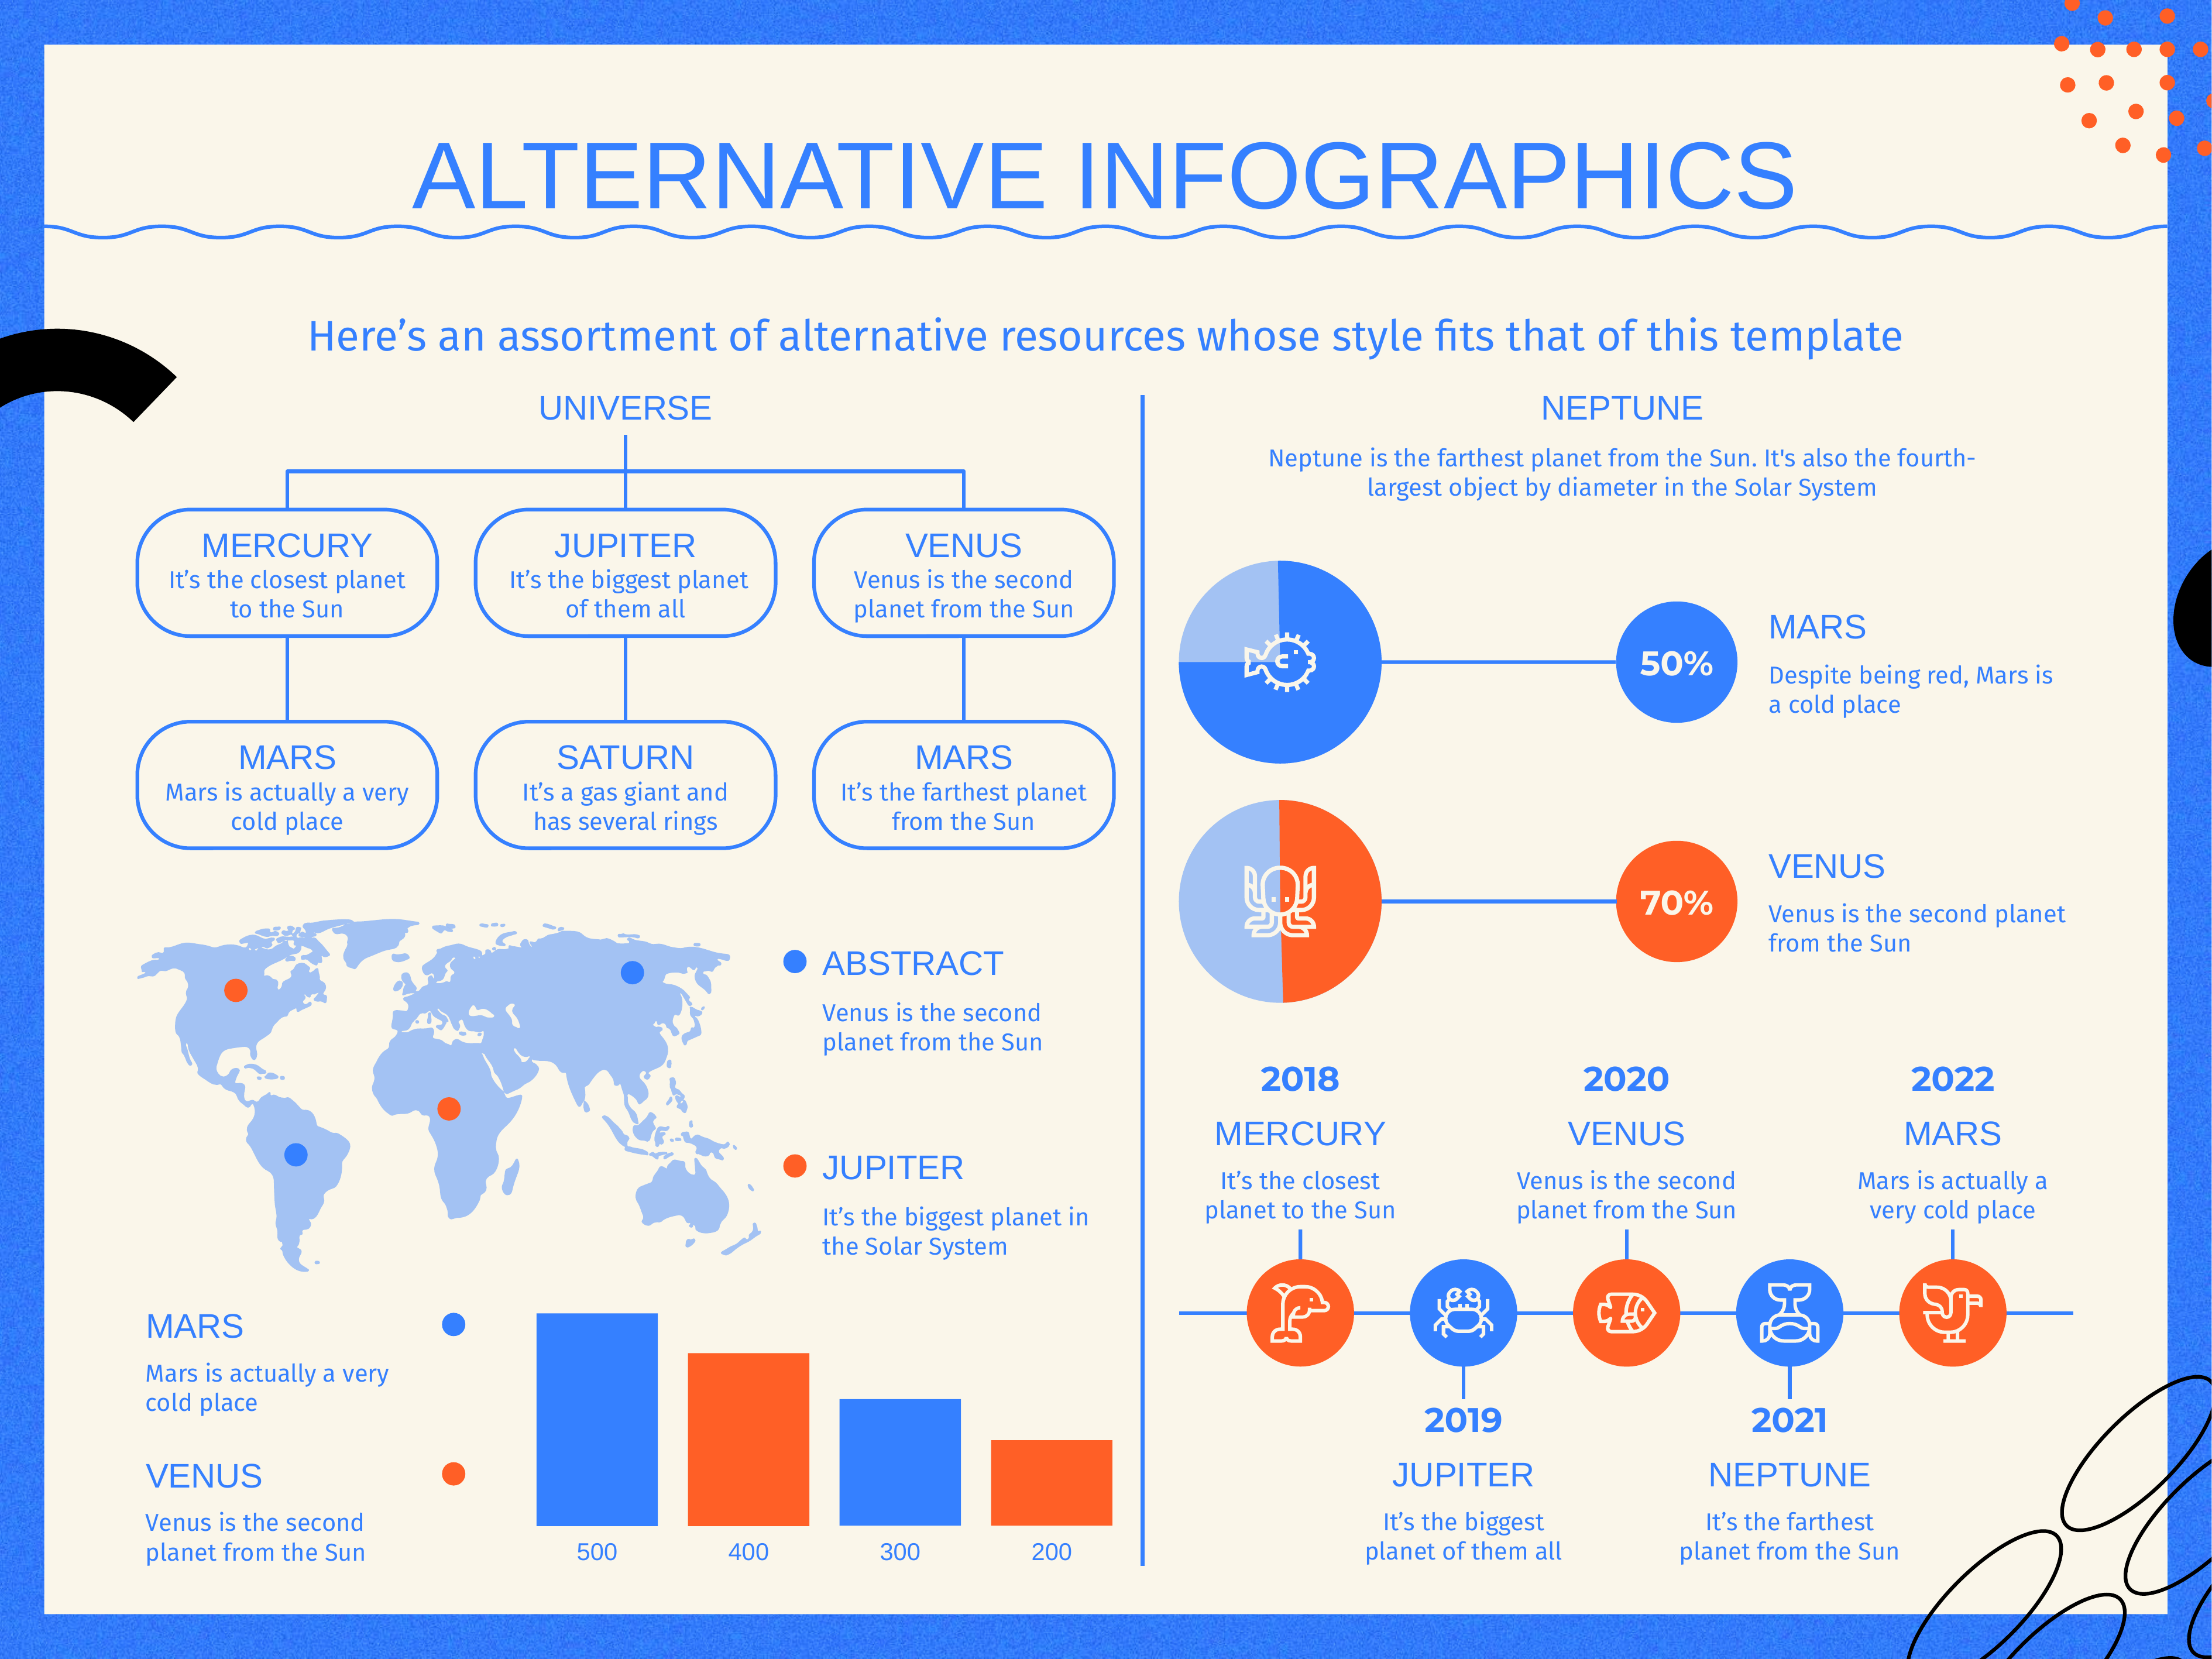

# ALTERNATIVE INFOGRAPHICS

Here’s an assortment of alternative resources whose style fits that of this template

UNIVERSE
NEPTUNE
Neptune is the farthest planet from the Sun. It's also the fourth-largest object by diameter in the Solar System
MERCURY
It’s the closest planet to the Sun
JUPITER
 It’s the biggest planet of them all
VENUS
Venus is the second planet from the Sun

50%
MARS

Despite being red, Mars is a cold place
MARS
Mars is actually a very cold place
SATURN
It’s a gas giant and has several rings
MARS
It’s the farthest planet from the Sun

70%
VENUS

Venus is the second planet from the Sun

ABSTRACT

Venus is the second planet from the Sun
2020
2018
2022

VENUS
MERCURY
MARS

JUPITER

It’s the closest planet to the Sun
Venus is the second planet from the Sun
Mars is actually a very cold place
It’s the biggest planet in the Solar System

MARS

Mars is actually a very cold place

2019
2021

JUPITER
NEPTUNE
VENUS

It’s the biggest planet of them all
It’s the farthest planet from the Sun
Venus is the second planet from the Sun
300
200
500
400